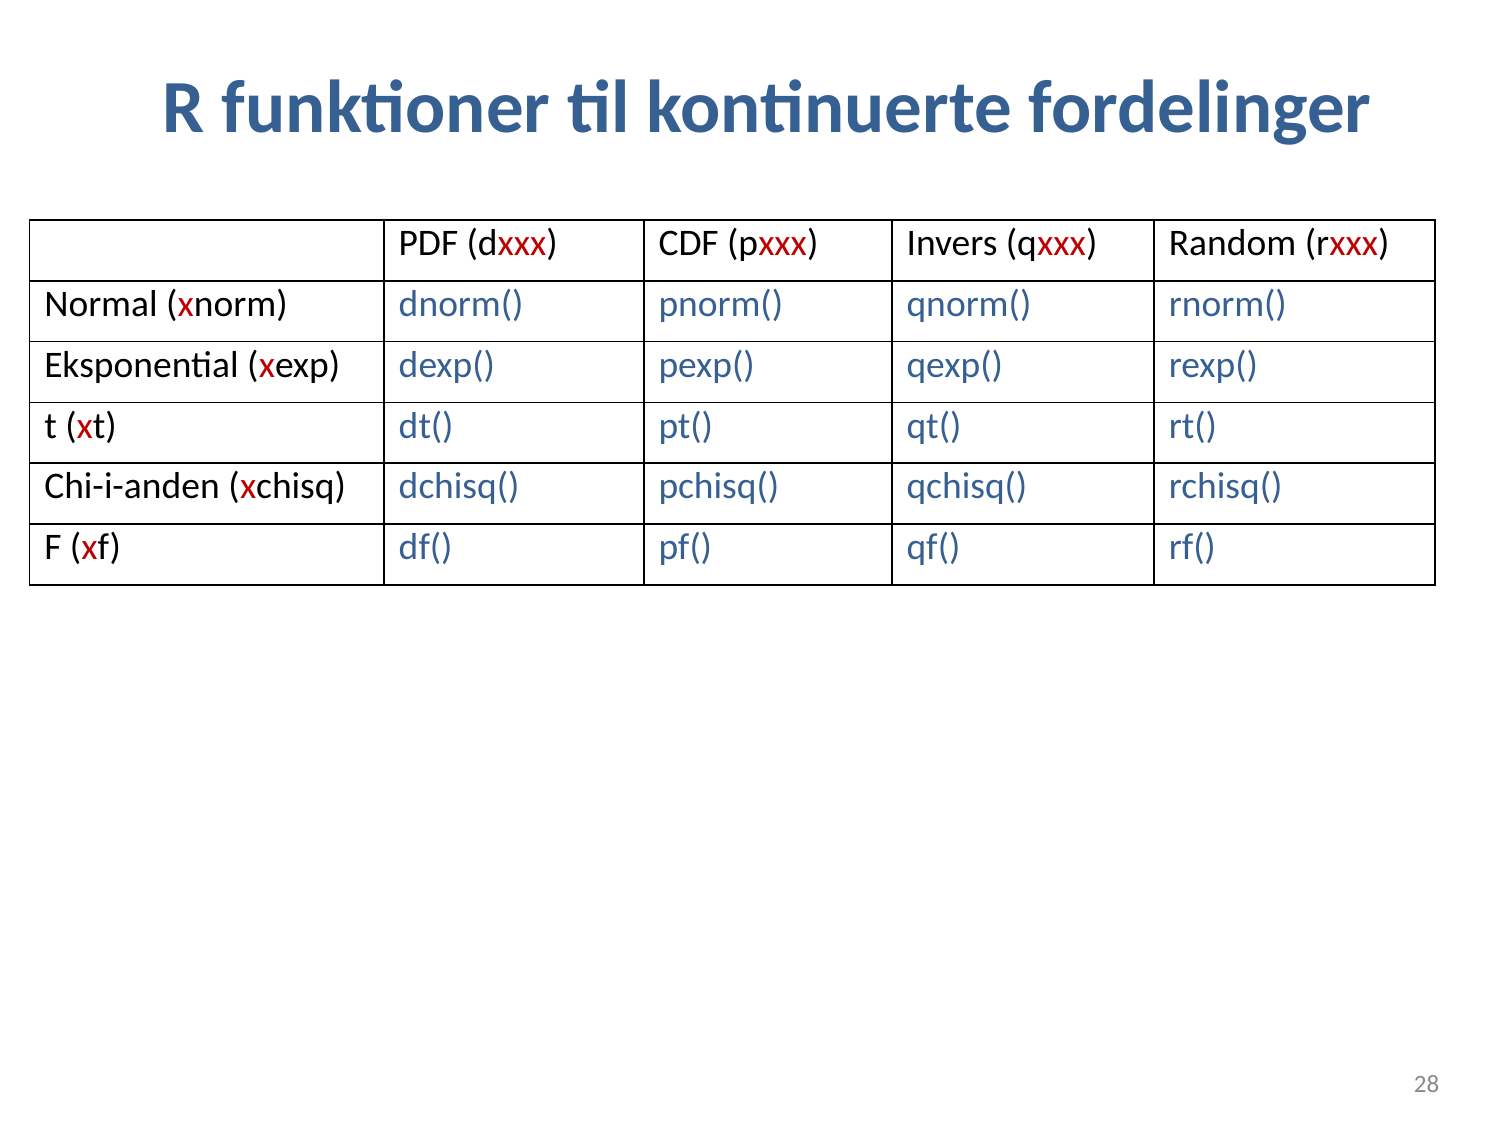

# R funktioner til kontinuerte fordelinger
|  | PDF (dxxx) | CDF (pxxx) | Invers (qxxx) | Random (rxxx) |
| --- | --- | --- | --- | --- |
| Normal (xnorm) | dnorm() | pnorm() | qnorm() | rnorm() |
| Eksponential (xexp) | dexp() | pexp() | qexp() | rexp() |
| t (xt) | dt() | pt() | qt() | rt() |
| Chi-i-anden (xchisq) | dchisq() | pchisq() | qchisq() | rchisq() |
| F (xf) | df() | pf() | qf() | rf() |
28